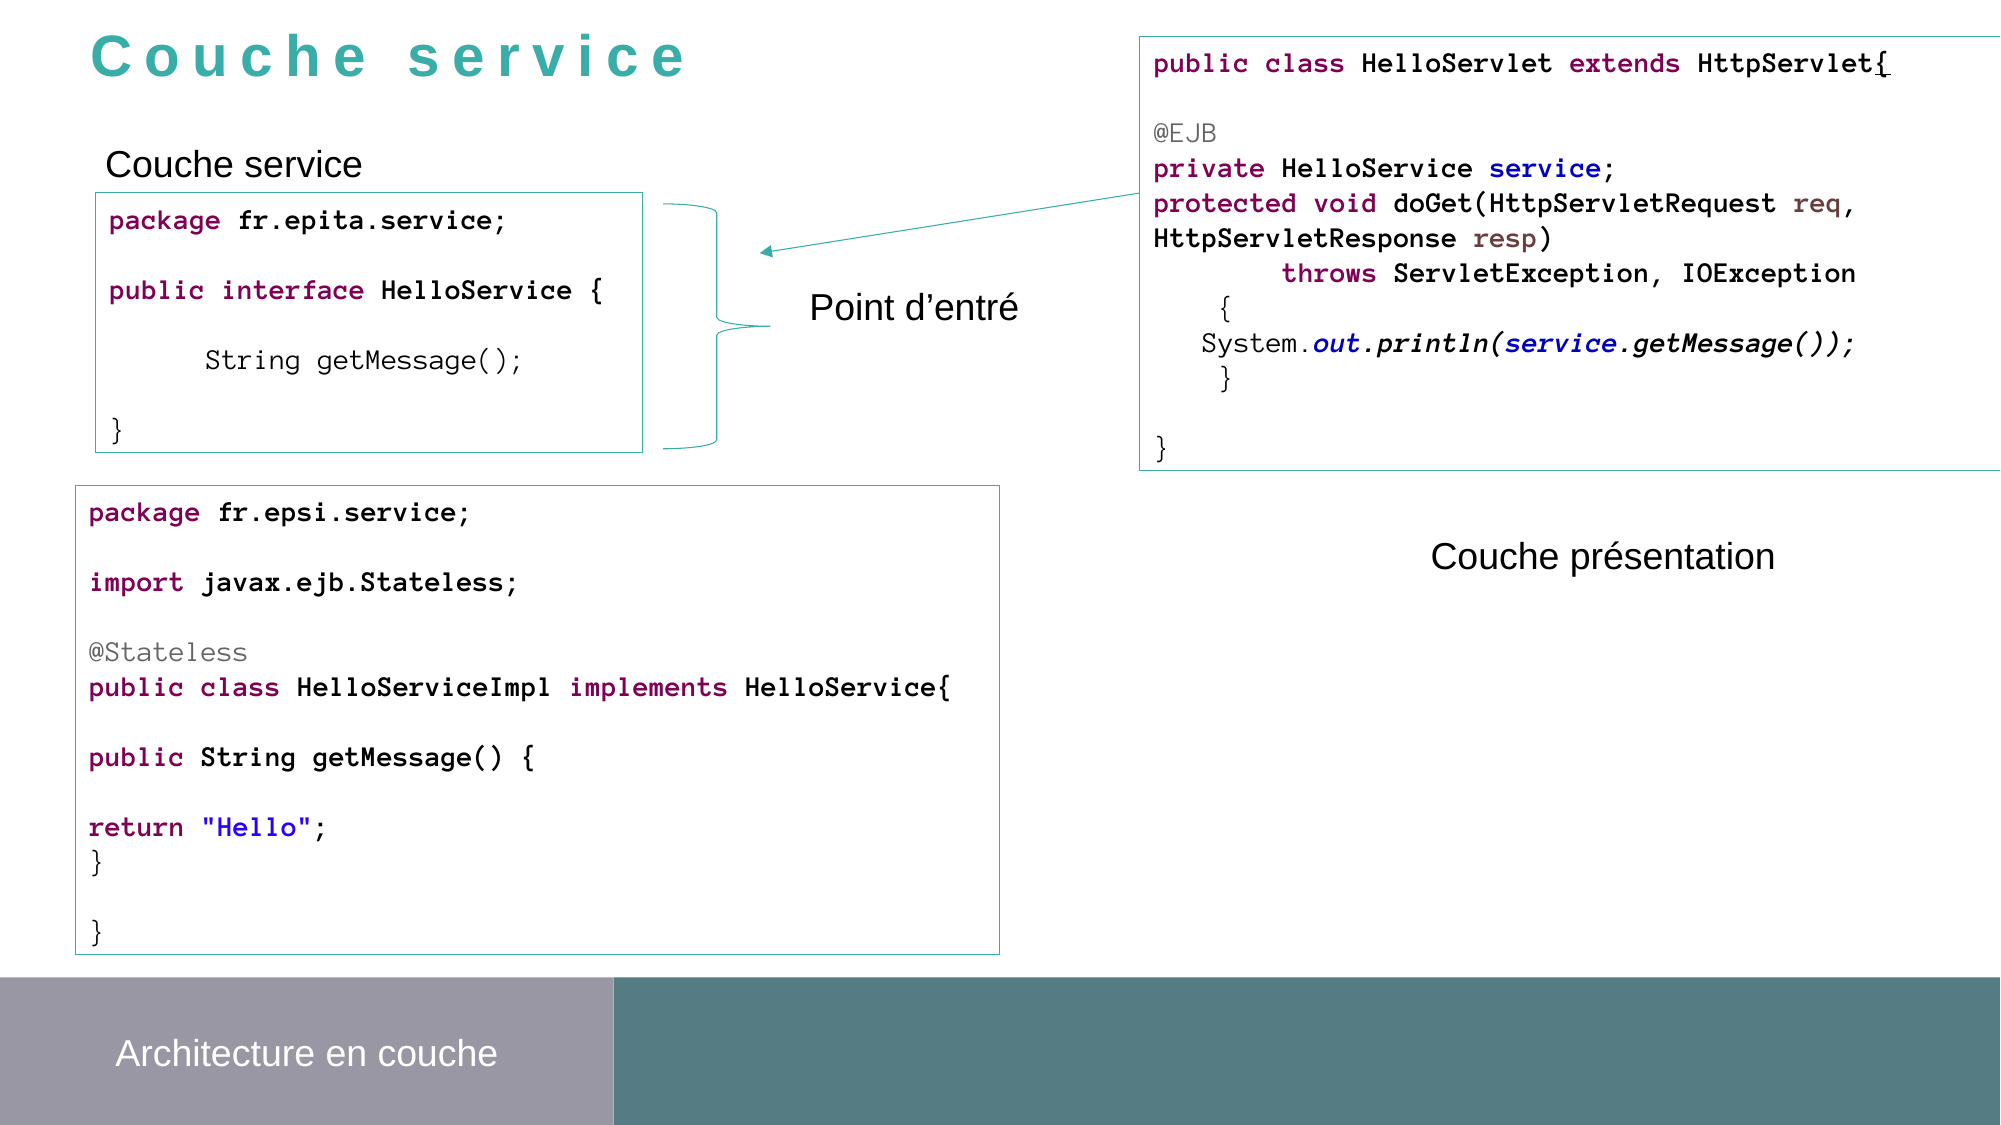

Couche service

public class HelloServlet extends HttpServlet{

@EJB
private HelloService service;
protected void doGet(HttpServletRequest req, HttpServletResponse resp)
        throws ServletException, IOException
    {
   System.out.println(service.getMessage());
    }

}
Couche service
package fr.epita.service;

public interface HelloService {

      String getMessage();

}

Point d’entré
package fr.epsi.service;

import javax.ejb.Stateless;

@Stateless
public class HelloServiceImpl implements HelloService{

public String getMessage() {

return "Hello";
}

}
Couche présentation
Architecture en couche